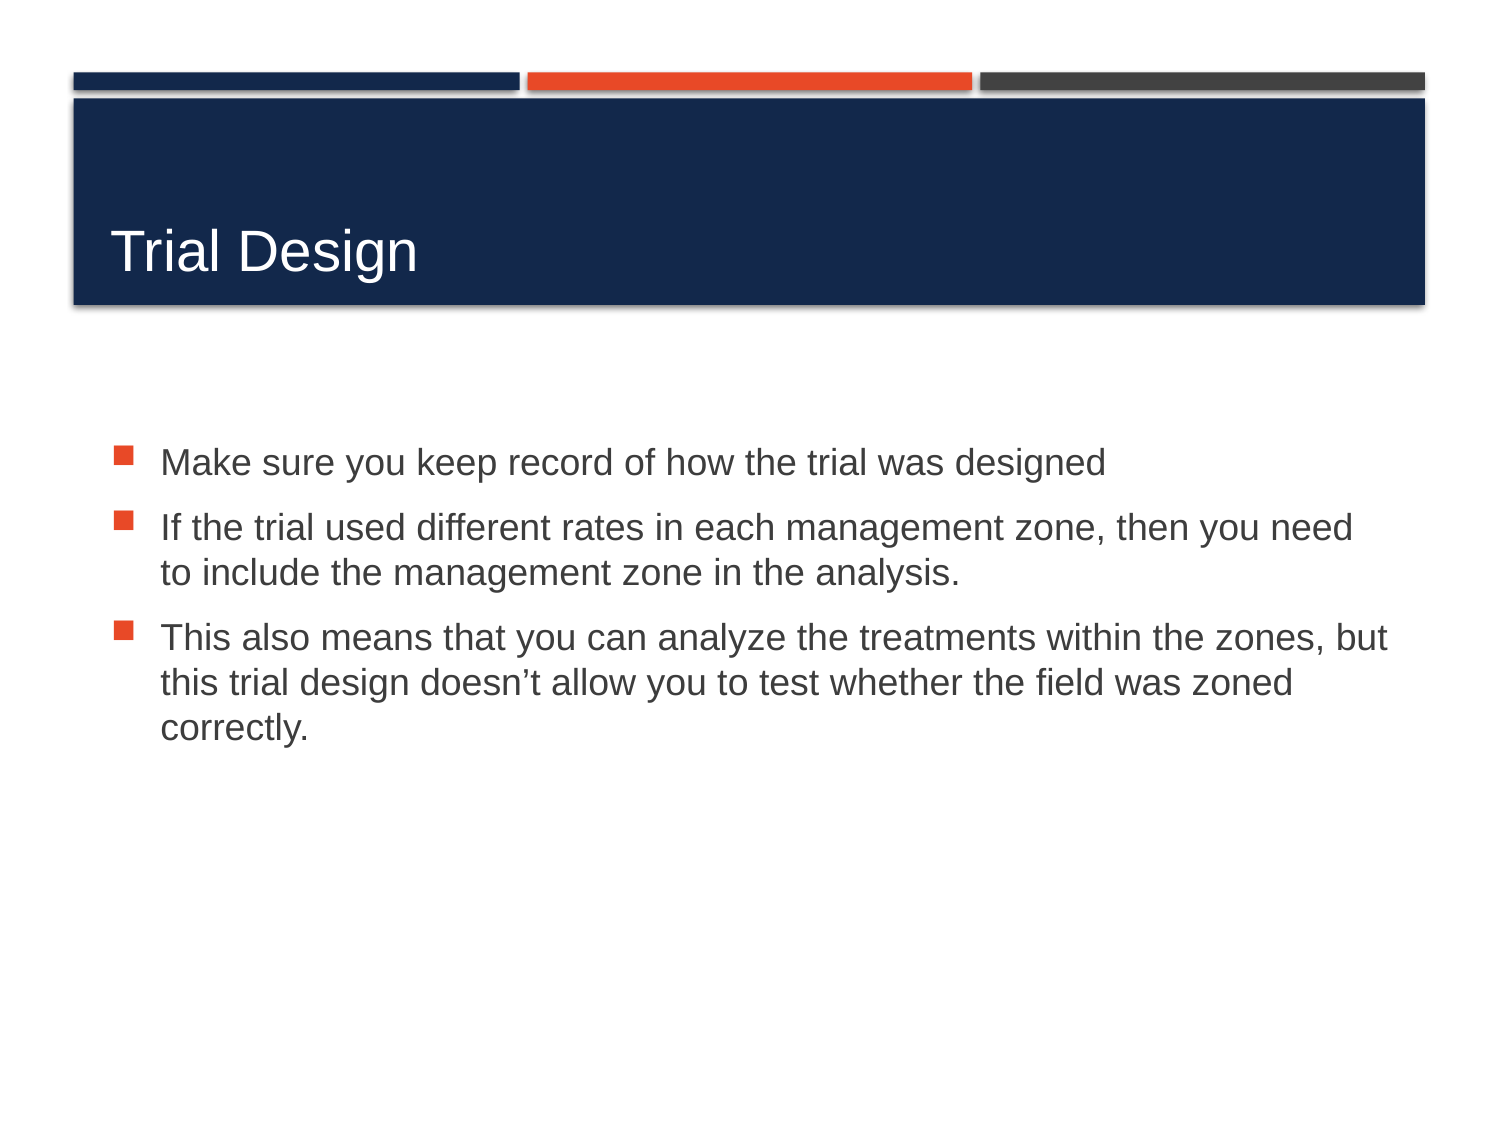

# Trial Design

Make sure you keep record of how the trial was designed
If the trial used different rates in each management zone, then you need to include the management zone in the analysis.
This also means that you can analyze the treatments within the zones, but this trial design doesn’t allow you to test whether the field was zoned correctly.